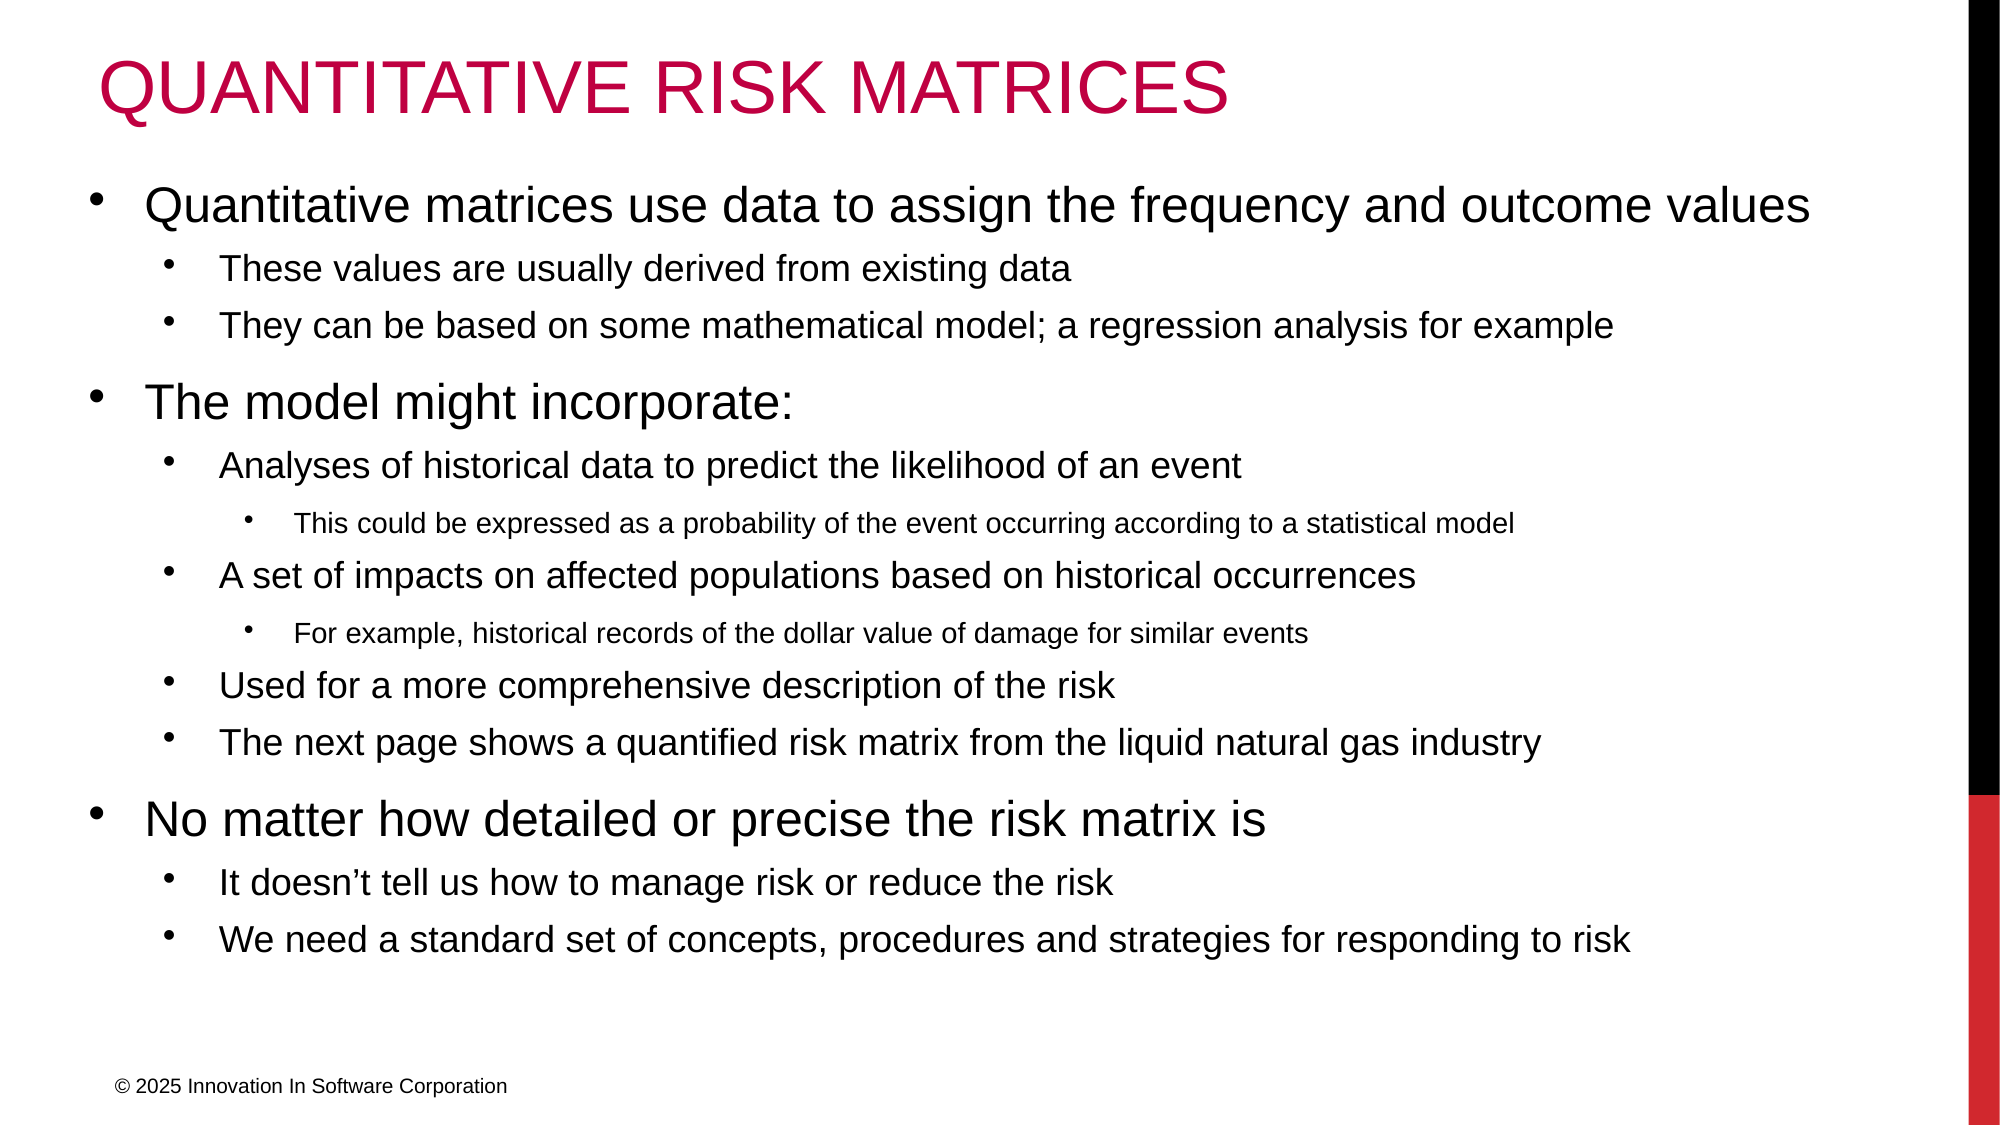

# Quantitative risk matrices
Quantitative matrices use data to assign the frequency and outcome values
These values are usually derived from existing data
They can be based on some mathematical model; a regression analysis for example
The model might incorporate:
Analyses of historical data to predict the likelihood of an event
This could be expressed as a probability of the event occurring according to a statistical model
A set of impacts on affected populations based on historical occurrences
For example, historical records of the dollar value of damage for similar events
Used for a more comprehensive description of the risk
The next page shows a quantified risk matrix from the liquid natural gas industry
No matter how detailed or precise the risk matrix is
It doesn’t tell us how to manage risk or reduce the risk
We need a standard set of concepts, procedures and strategies for responding to risk
© 2025 Innovation In Software Corporation